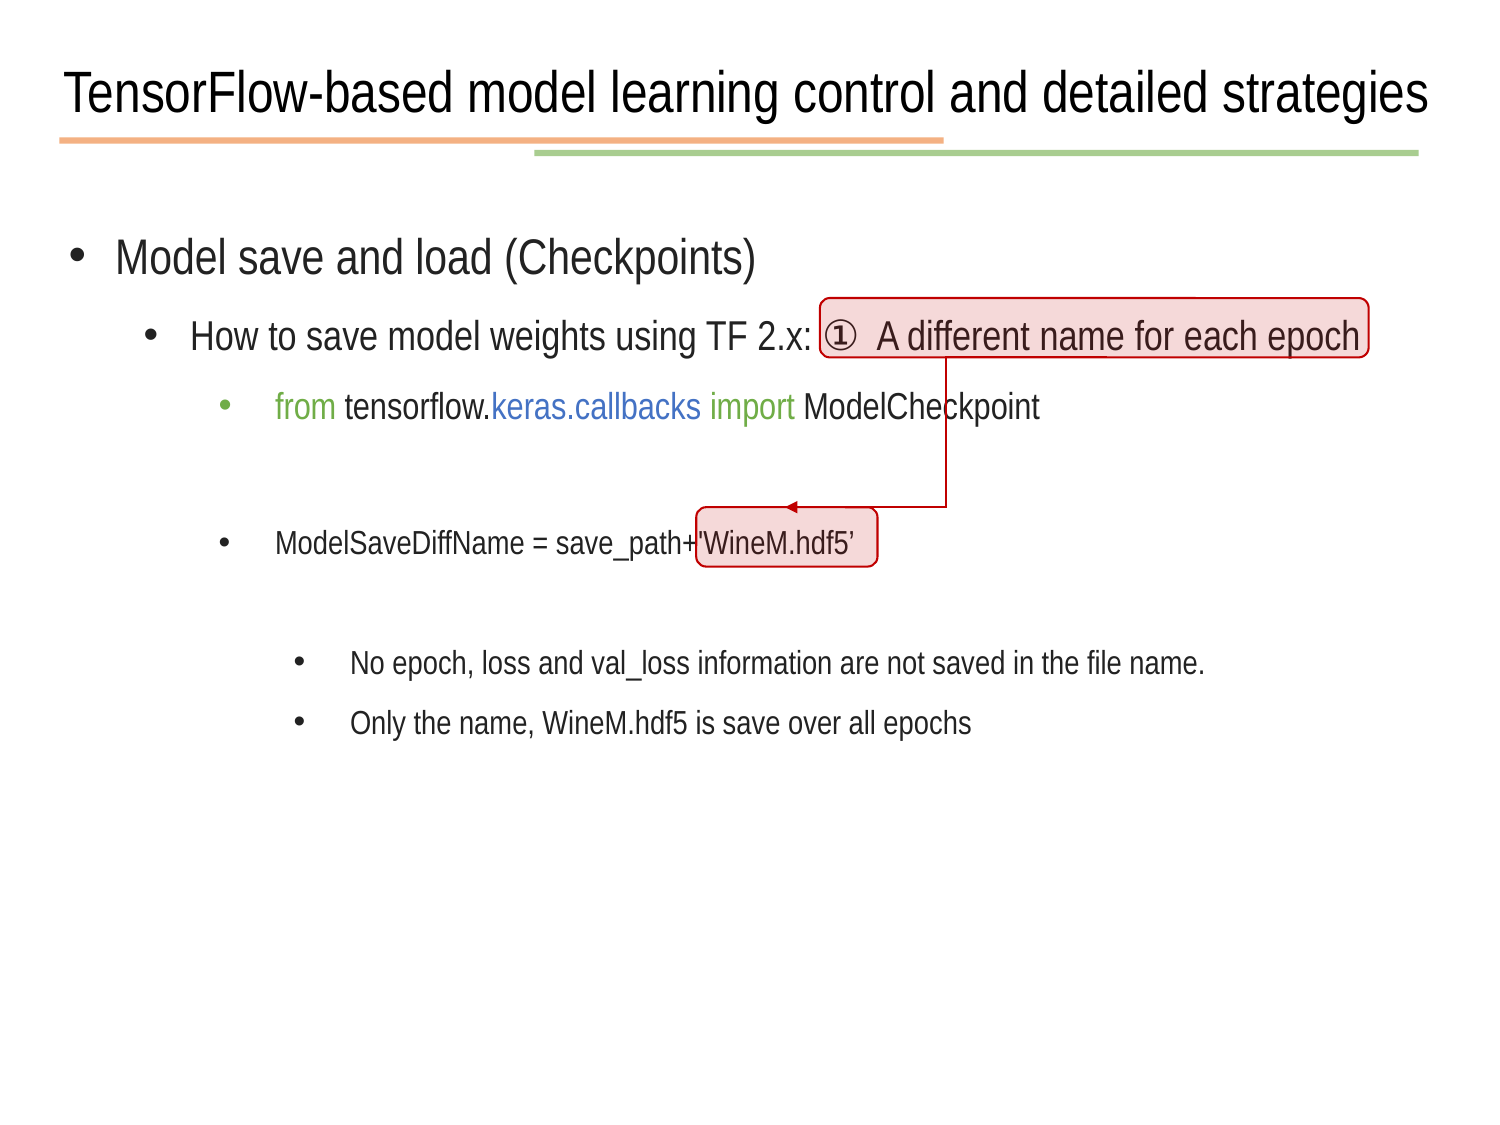

TensorFlow-based model learning control and detailed strategies
Model save and load (Checkpoints)
How to save model weights using TF 2.x: ①  A different name for each epoch
from tensorflow.keras.callbacks import ModelCheckpoint

ModelSaveDiffName = save_path+'WineM.hdf5’

No epoch, loss and val_loss information are not saved in the file name.
Only the name, WineM.hdf5 is save over all epochs